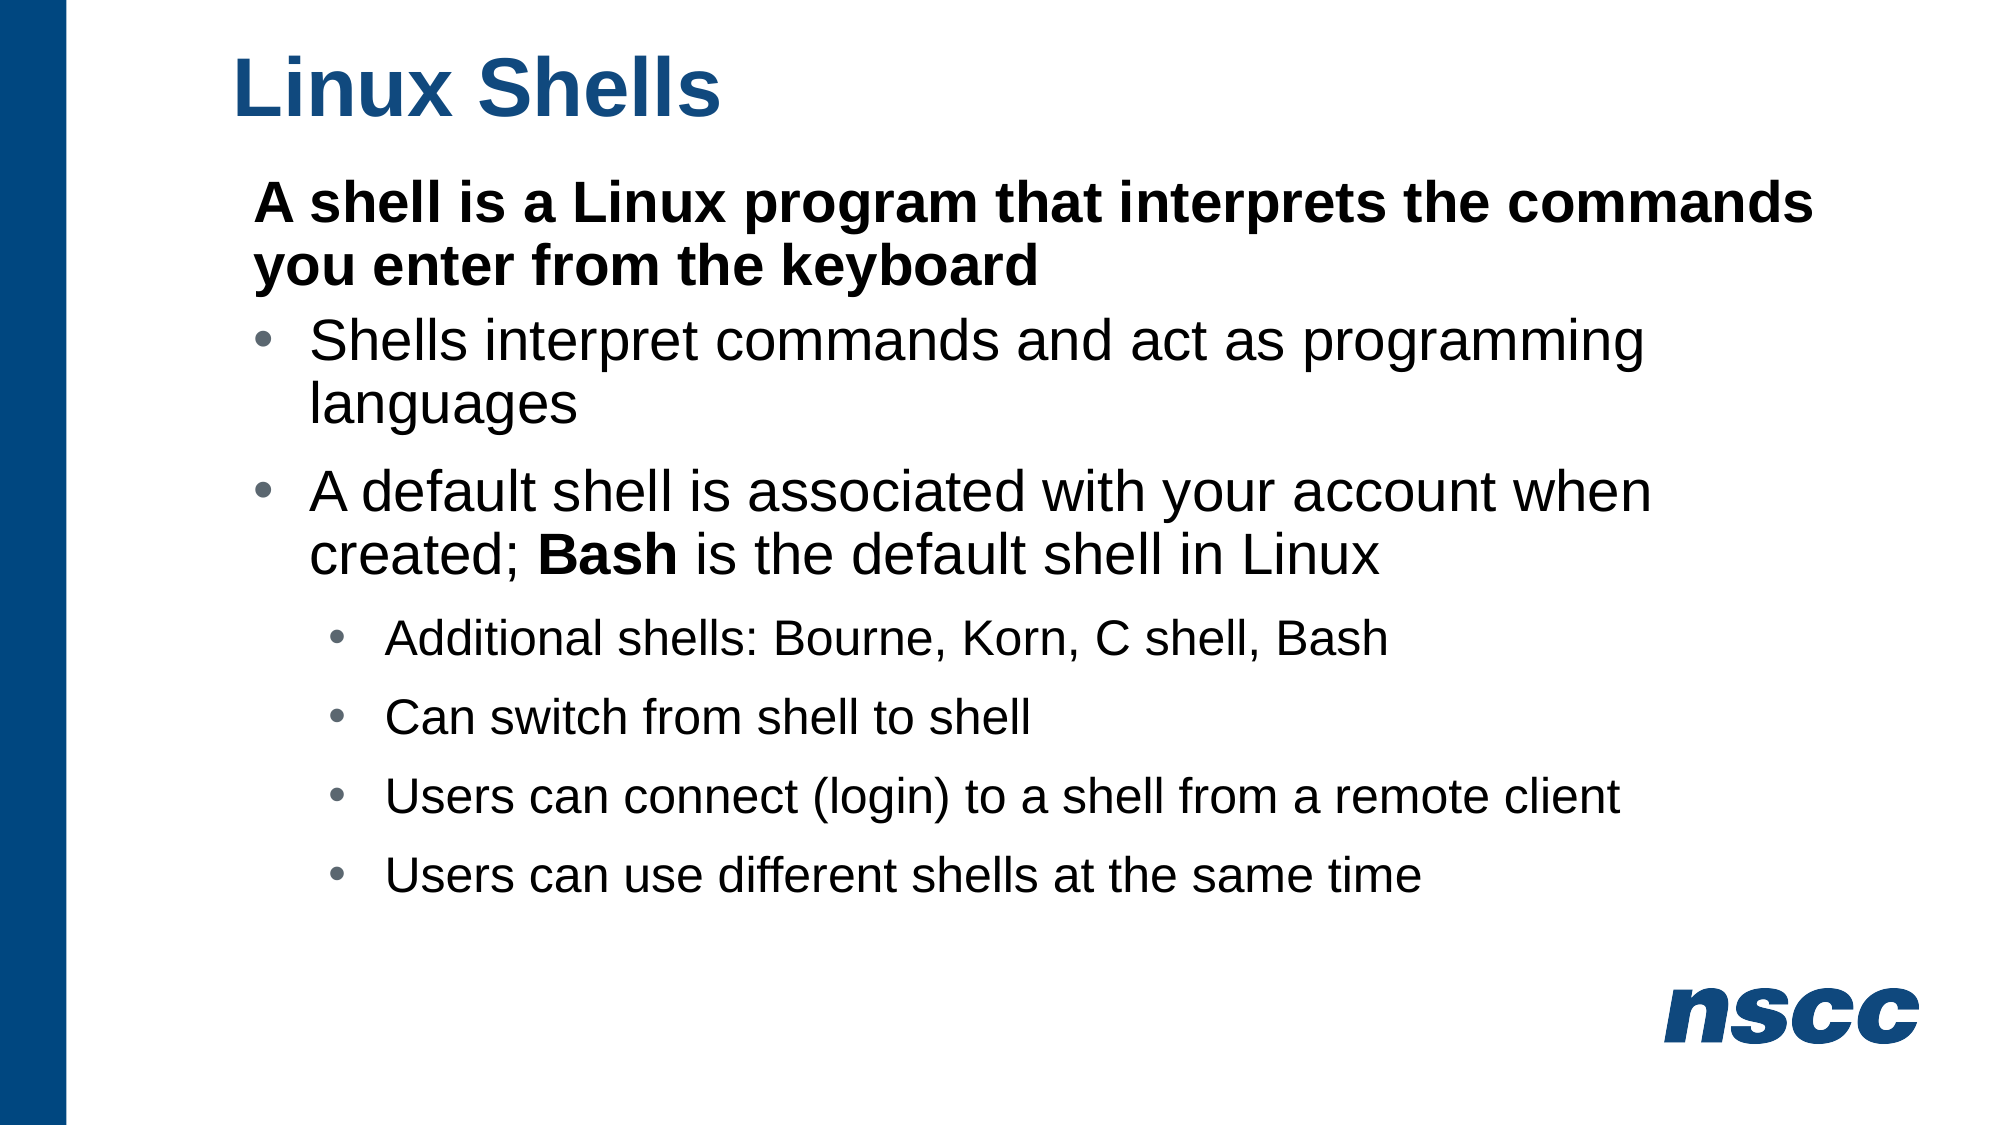

# Linux Shells
A shell is a Linux program that interprets the commands you enter from the keyboard
Shells interpret commands and act as programming languages
A default shell is associated with your account when created; Bash is the default shell in Linux
Additional shells: Bourne, Korn, C shell, Bash
Can switch from shell to shell
Users can connect (login) to a shell from a remote client
Users can use different shells at the same time